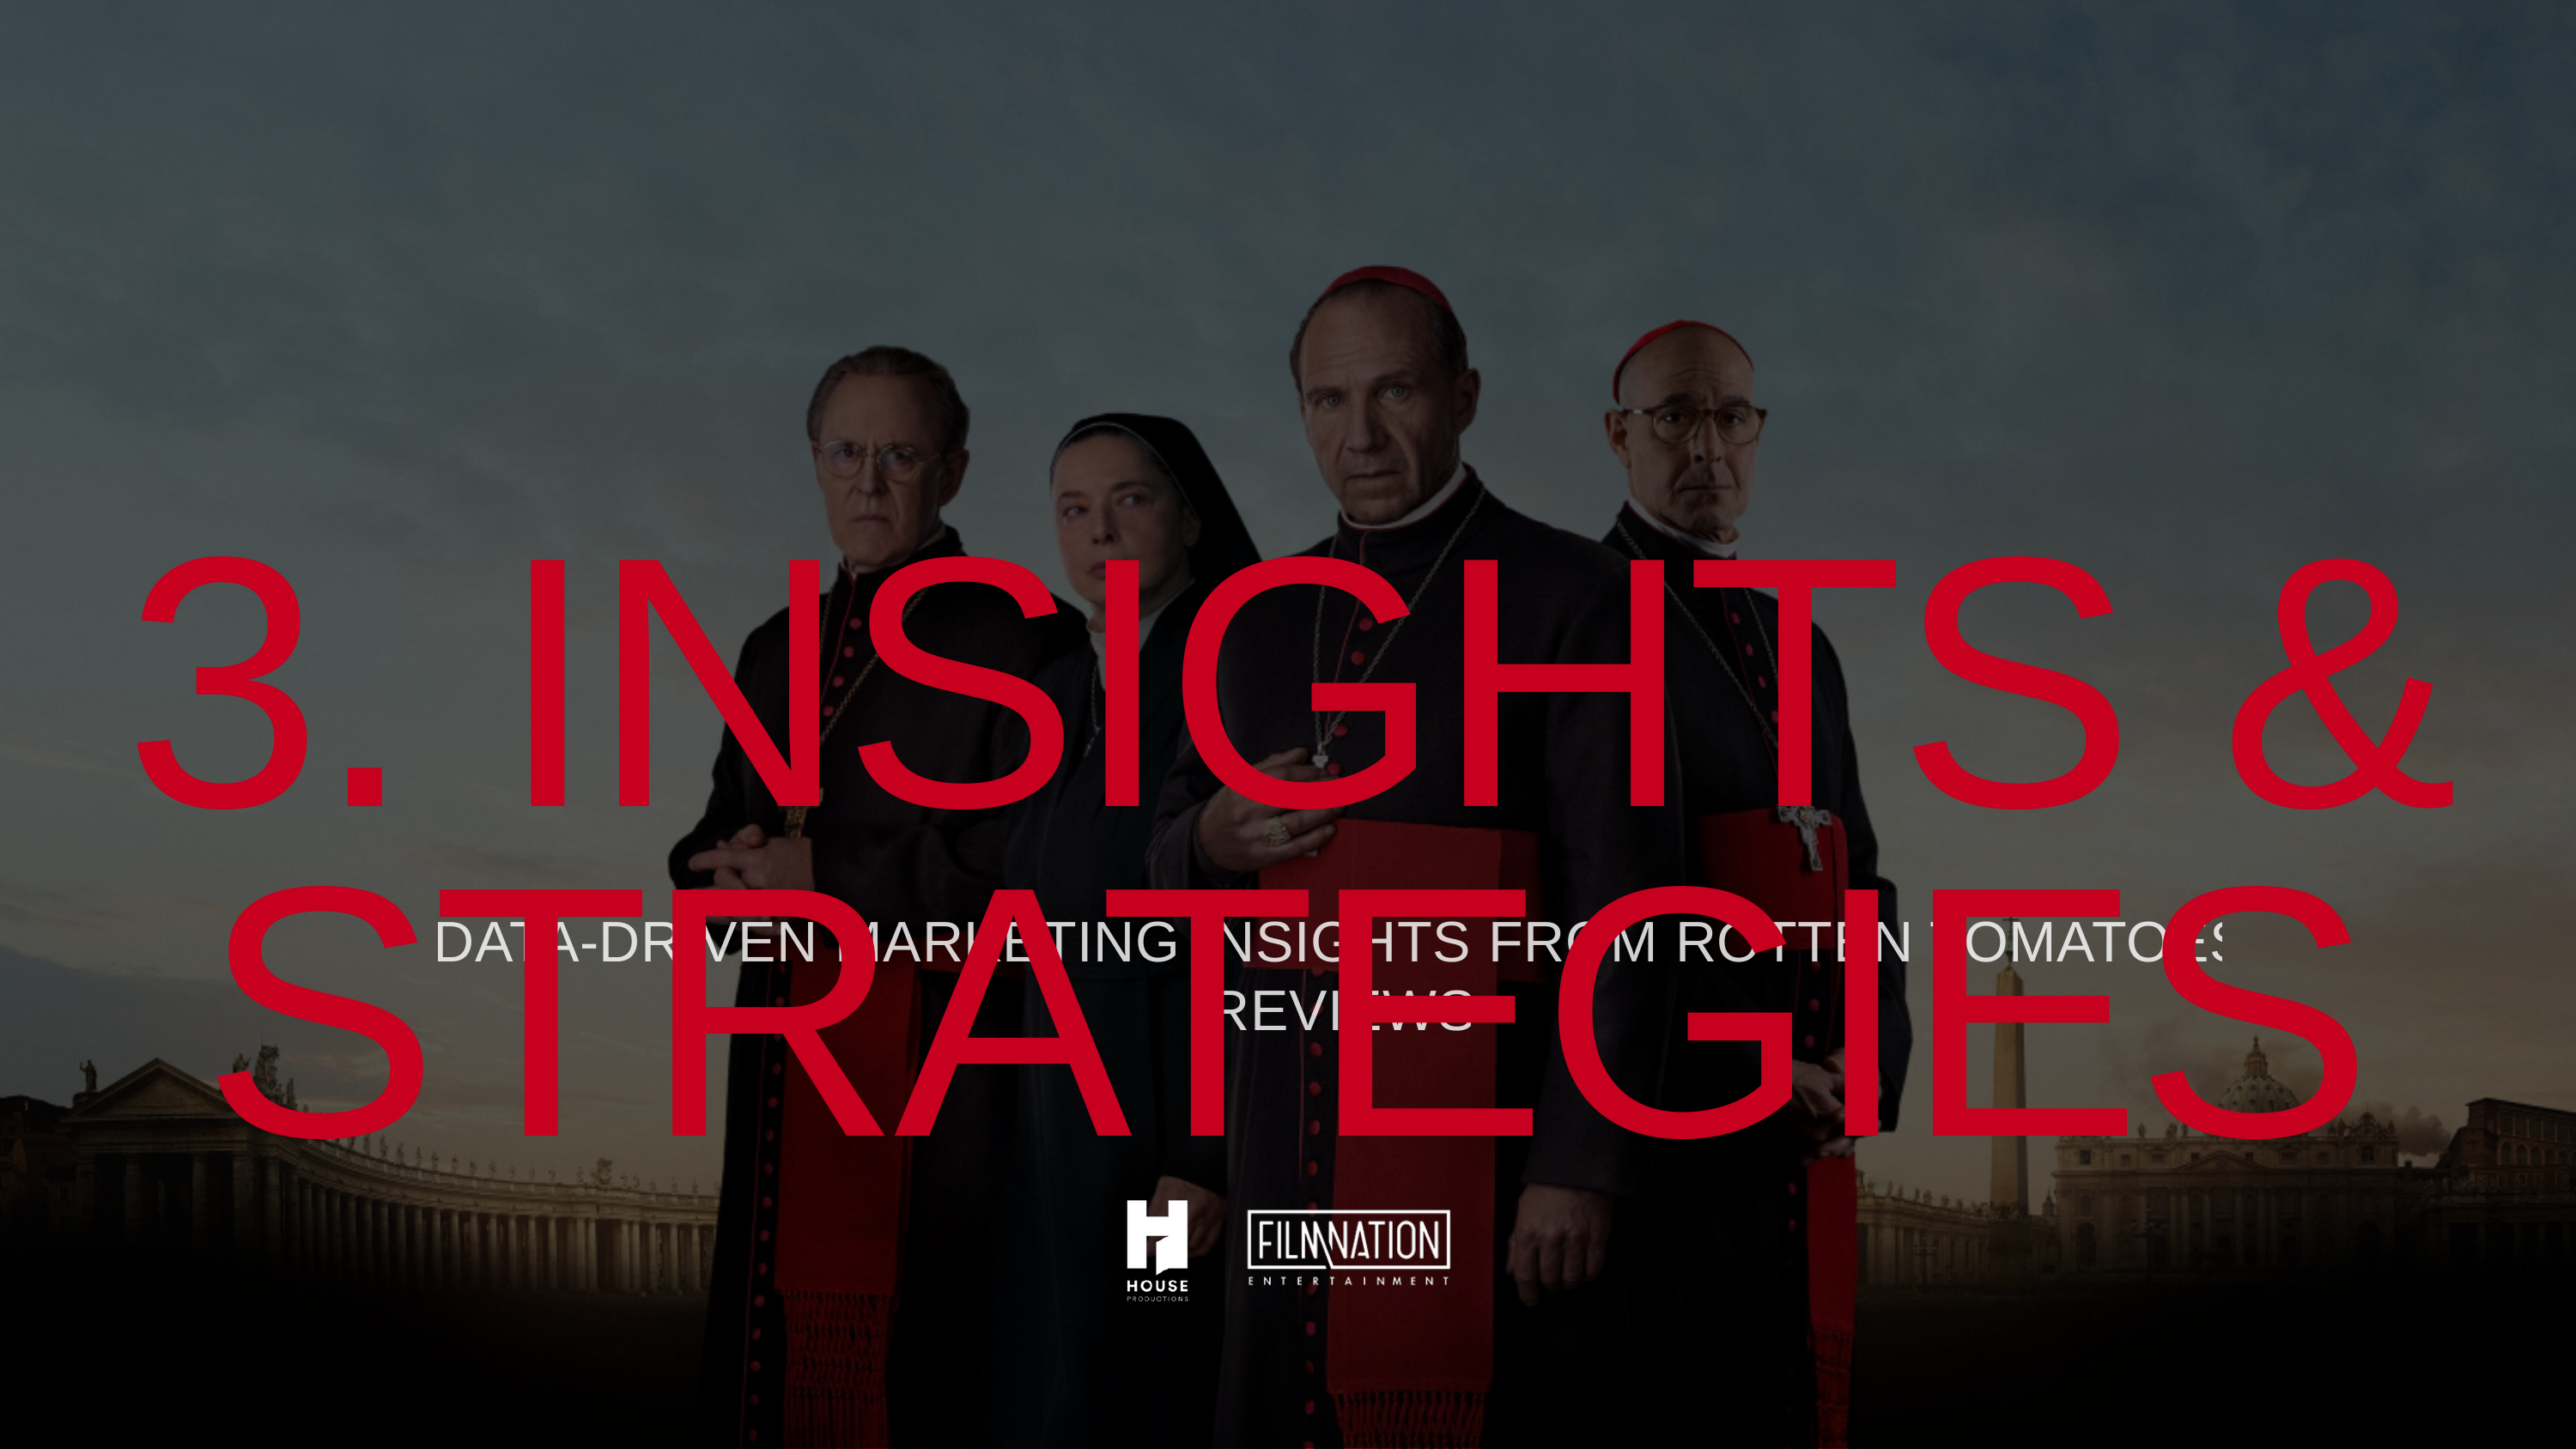

3. INSIGHTS & STRATEGIES
DATA-DRIVEN MARKETING INSIGHTS FROM ROTTEN TOMATOES REVIEWS